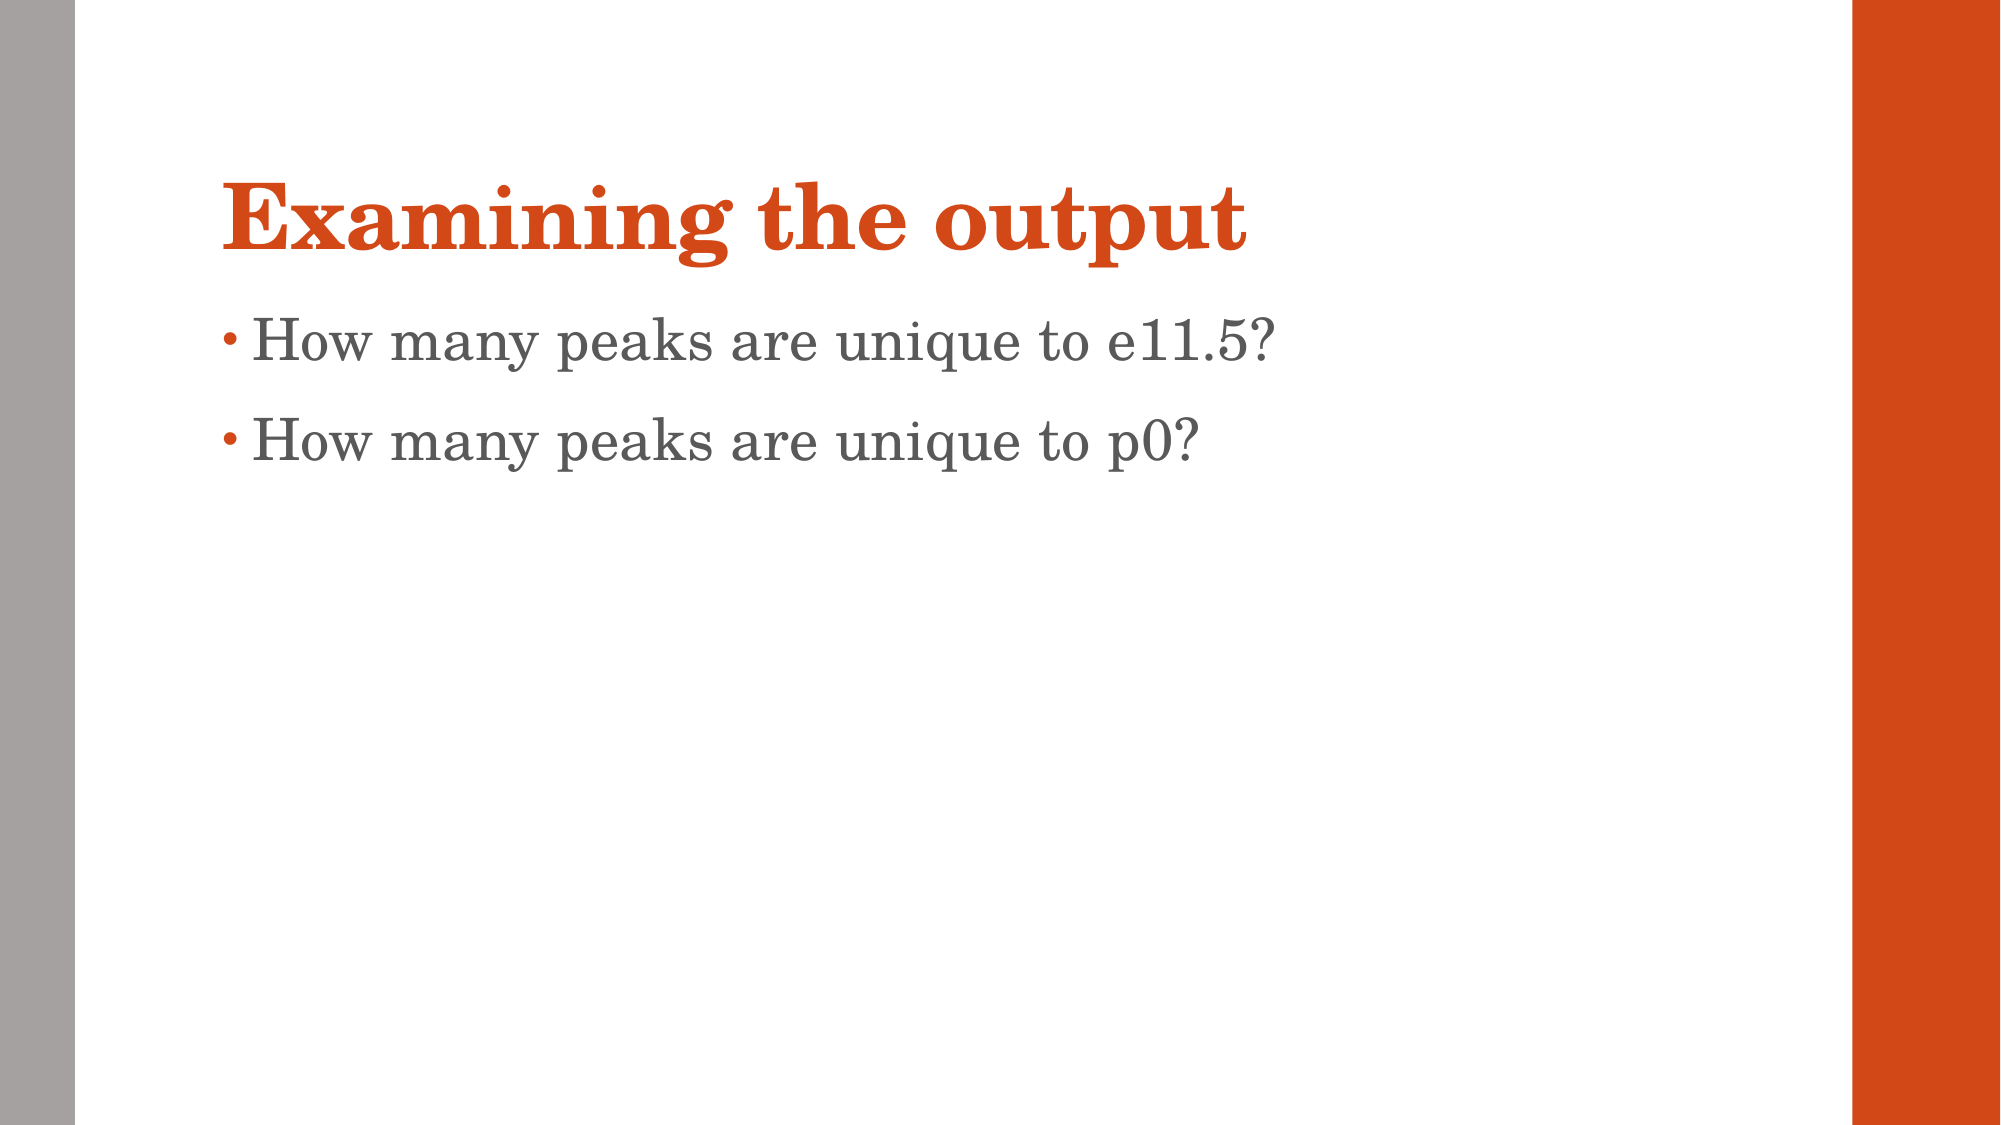

# Examining the output
How many peaks are unique to e11.5?
How many peaks are unique to p0?